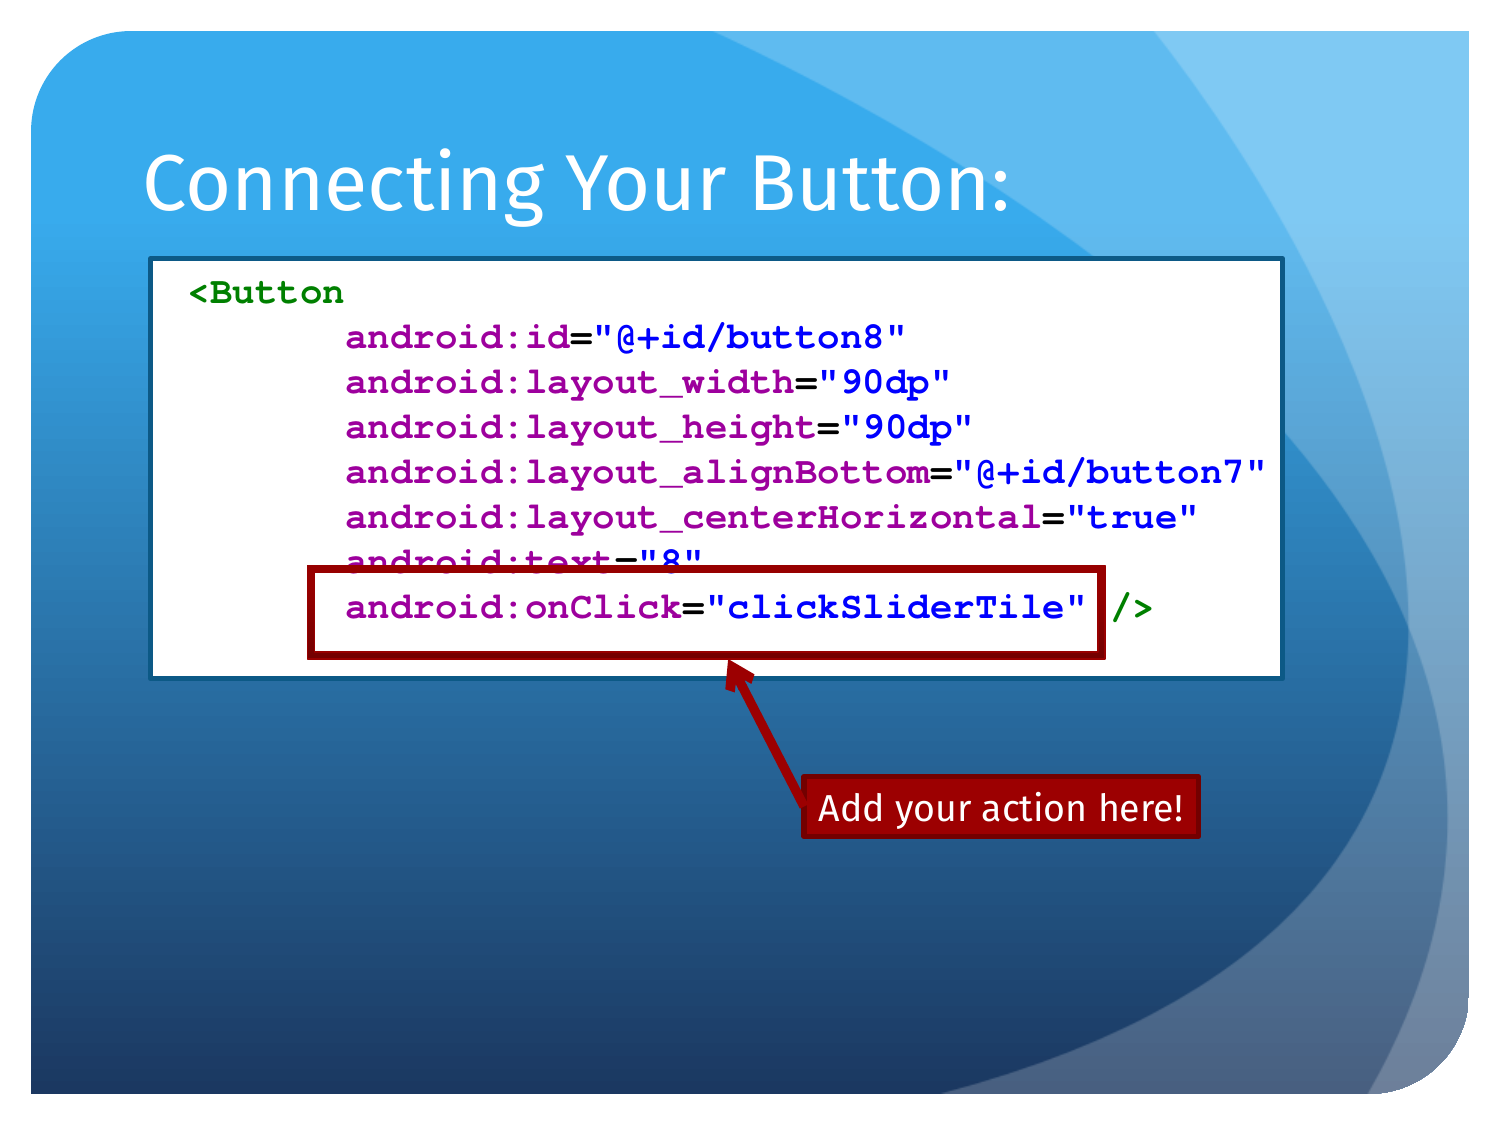

# Connecting Your Button:
 <Button
        android:id="@+id/button8"
        android:layout_width="90dp"
        android:layout_height="90dp"
        android:layout_alignBottom="@+id/button7"
        android:layout_centerHorizontal="true"
        android:text="8"
        android:onClick="clickSliderTile" />

Add your action here!